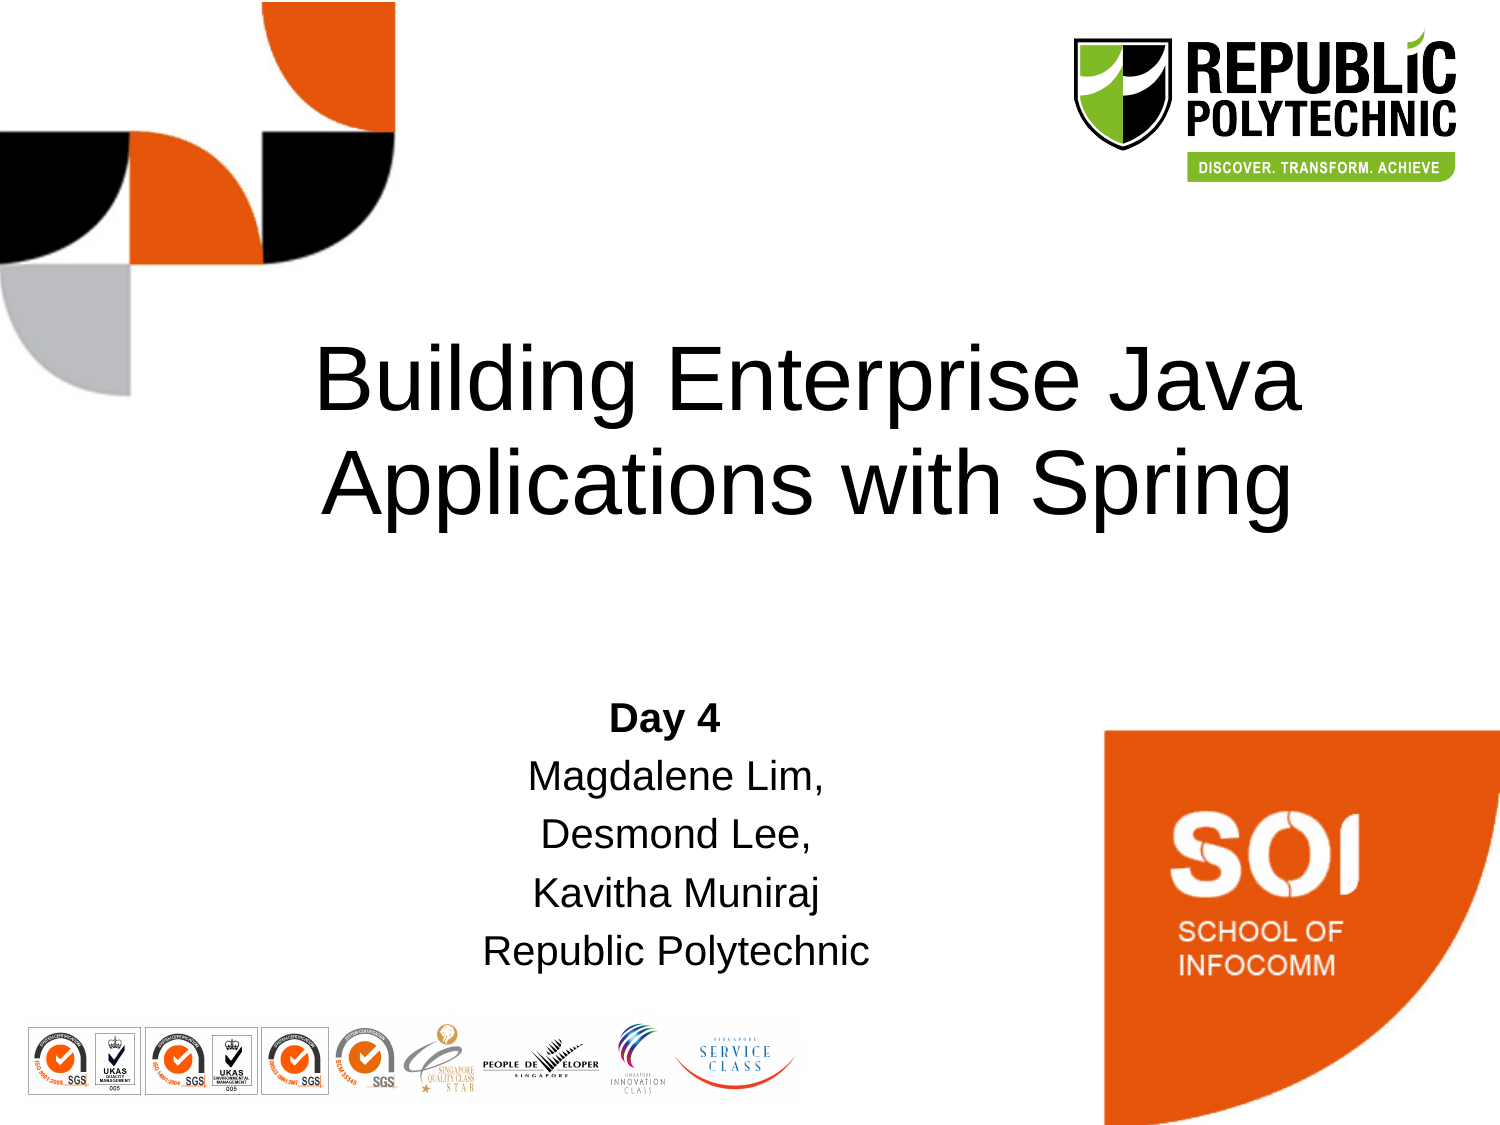

# Building Enterprise Java Applications with Spring
Day 4
Magdalene Lim,
 Desmond Lee,
Kavitha Muniraj
 Republic Polytechnic